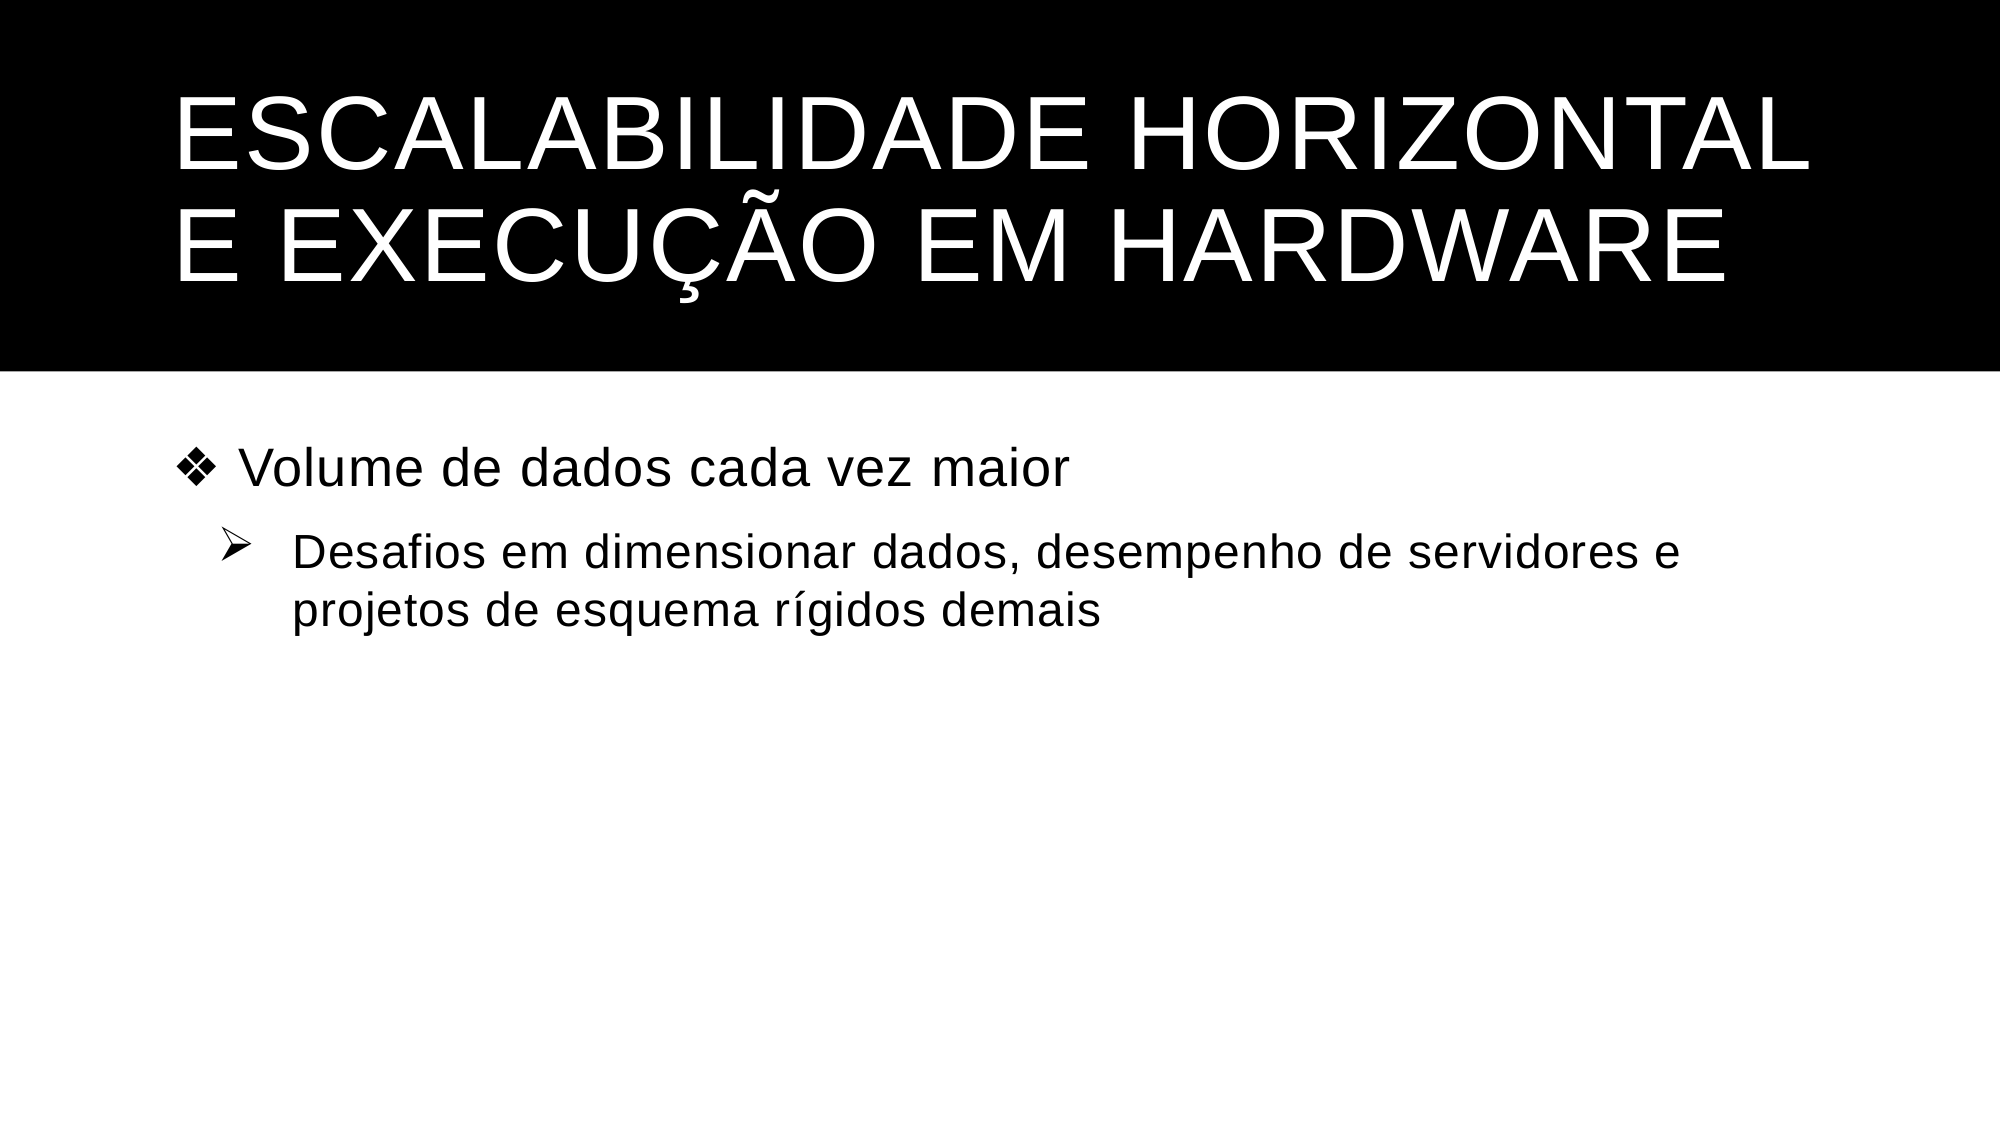

# Escalabilidade Horizontal e Execução em hardware
❖ Volume de dados cada vez maior
Desafios em dimensionar dados, desempenho de servidores e projetos de esquema rígidos demais